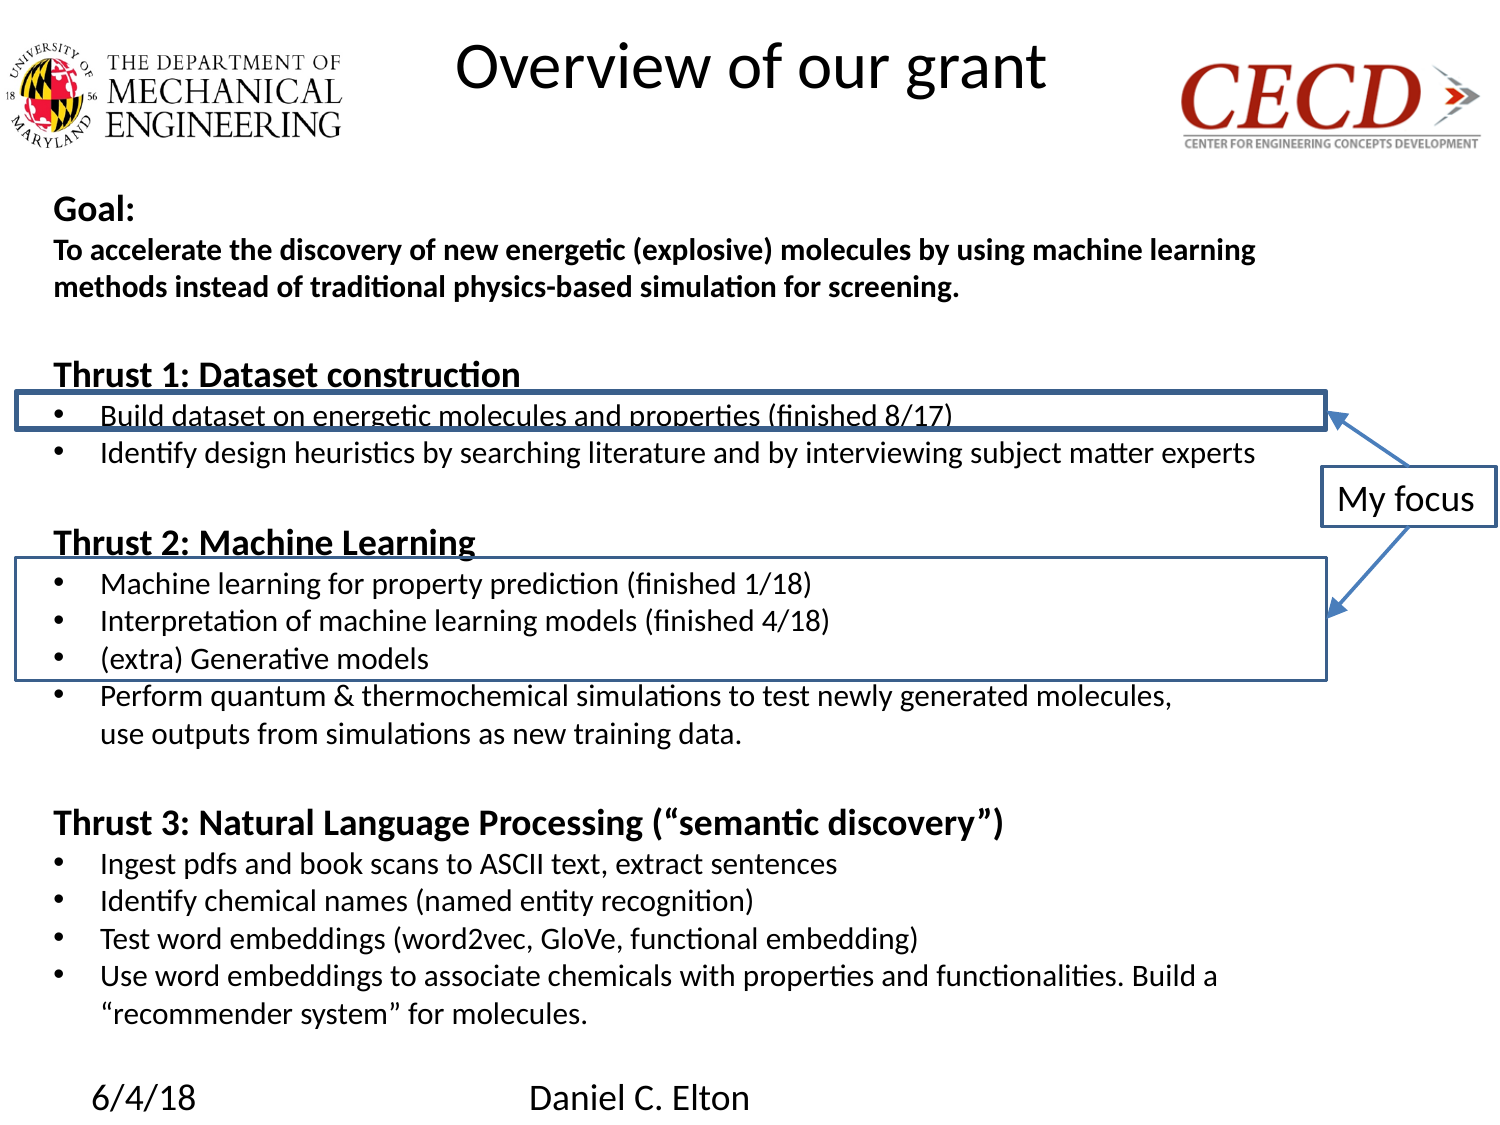

Overview of our grant
Goal:
To accelerate the discovery of new energetic (explosive) molecules by using machine learning methods instead of traditional physics-based simulation for screening.
Thrust 1: Dataset construction
Build dataset on energetic molecules and properties (finished 8/17)
Identify design heuristics by searching literature and by interviewing subject matter experts

My focus
Thrust 2: Machine Learning
Machine learning for property prediction (finished 1/18)
Interpretation of machine learning models (finished 4/18)
(extra) Generative models
Perform quantum & thermochemical simulations to test newly generated molecules, use outputs from simulations as new training data.

Thrust 3: Natural Language Processing (“semantic discovery”)
Ingest pdfs and book scans to ASCII text, extract sentences
Identify chemical names (named entity recognition)
Test word embeddings (word2vec, GloVe, functional embedding)
Use word embeddings to associate chemicals with properties and functionalities. Build a “recommender system” for molecules.

6/4/18
Daniel C. Elton